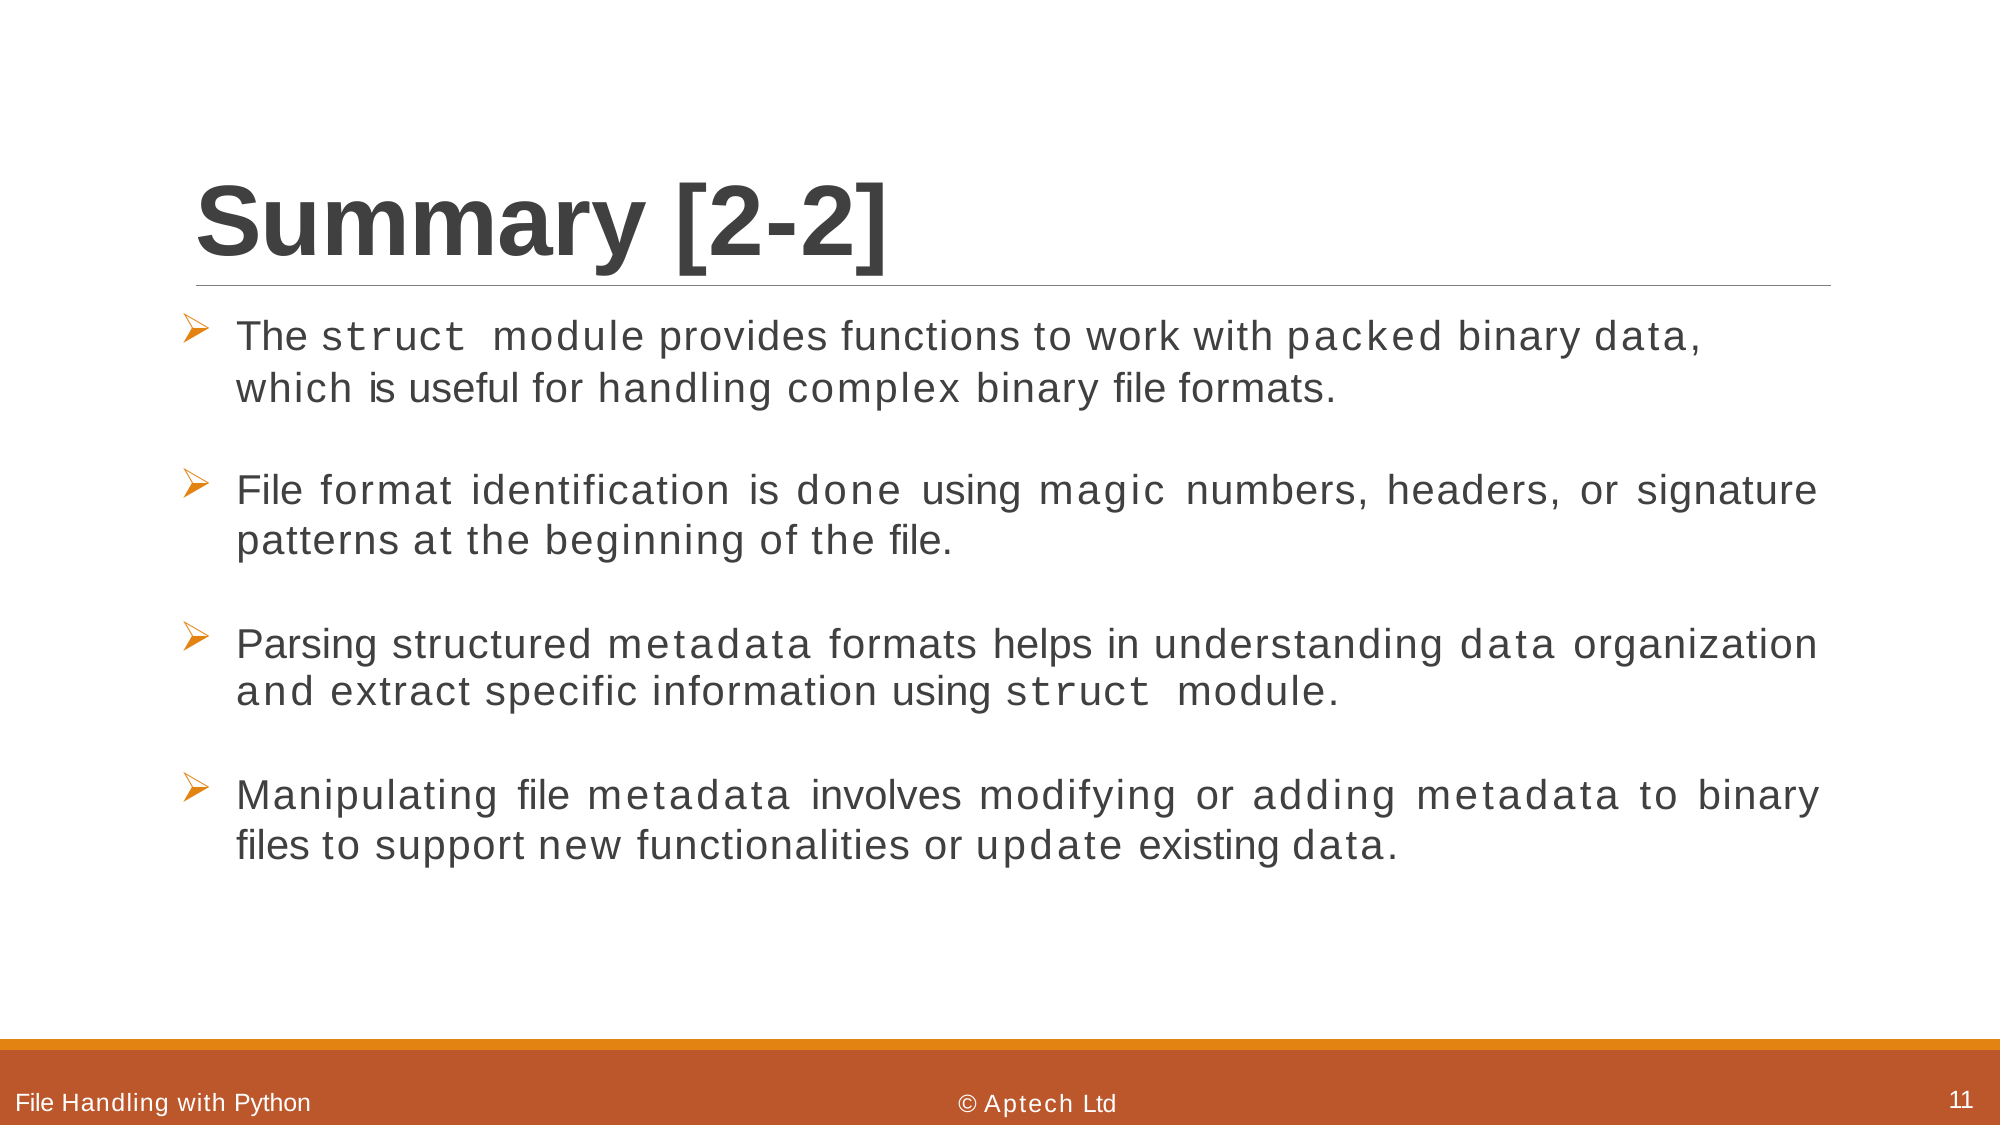

# Summary [2-2]
The struct module provides functions to work with packed binary data, which is useful for handling complex binary file formats.

File format identification is done using magic numbers, headers, or signature patterns at the beginning of the file.

Parsing structured metadata formats helps in understanding data organization and extract specific information using struct module.

Manipulating file metadata involves modifying or adding metadata to binary files to support new functionalities or update existing data.
11
File Handling with Python
© Aptech Ltd